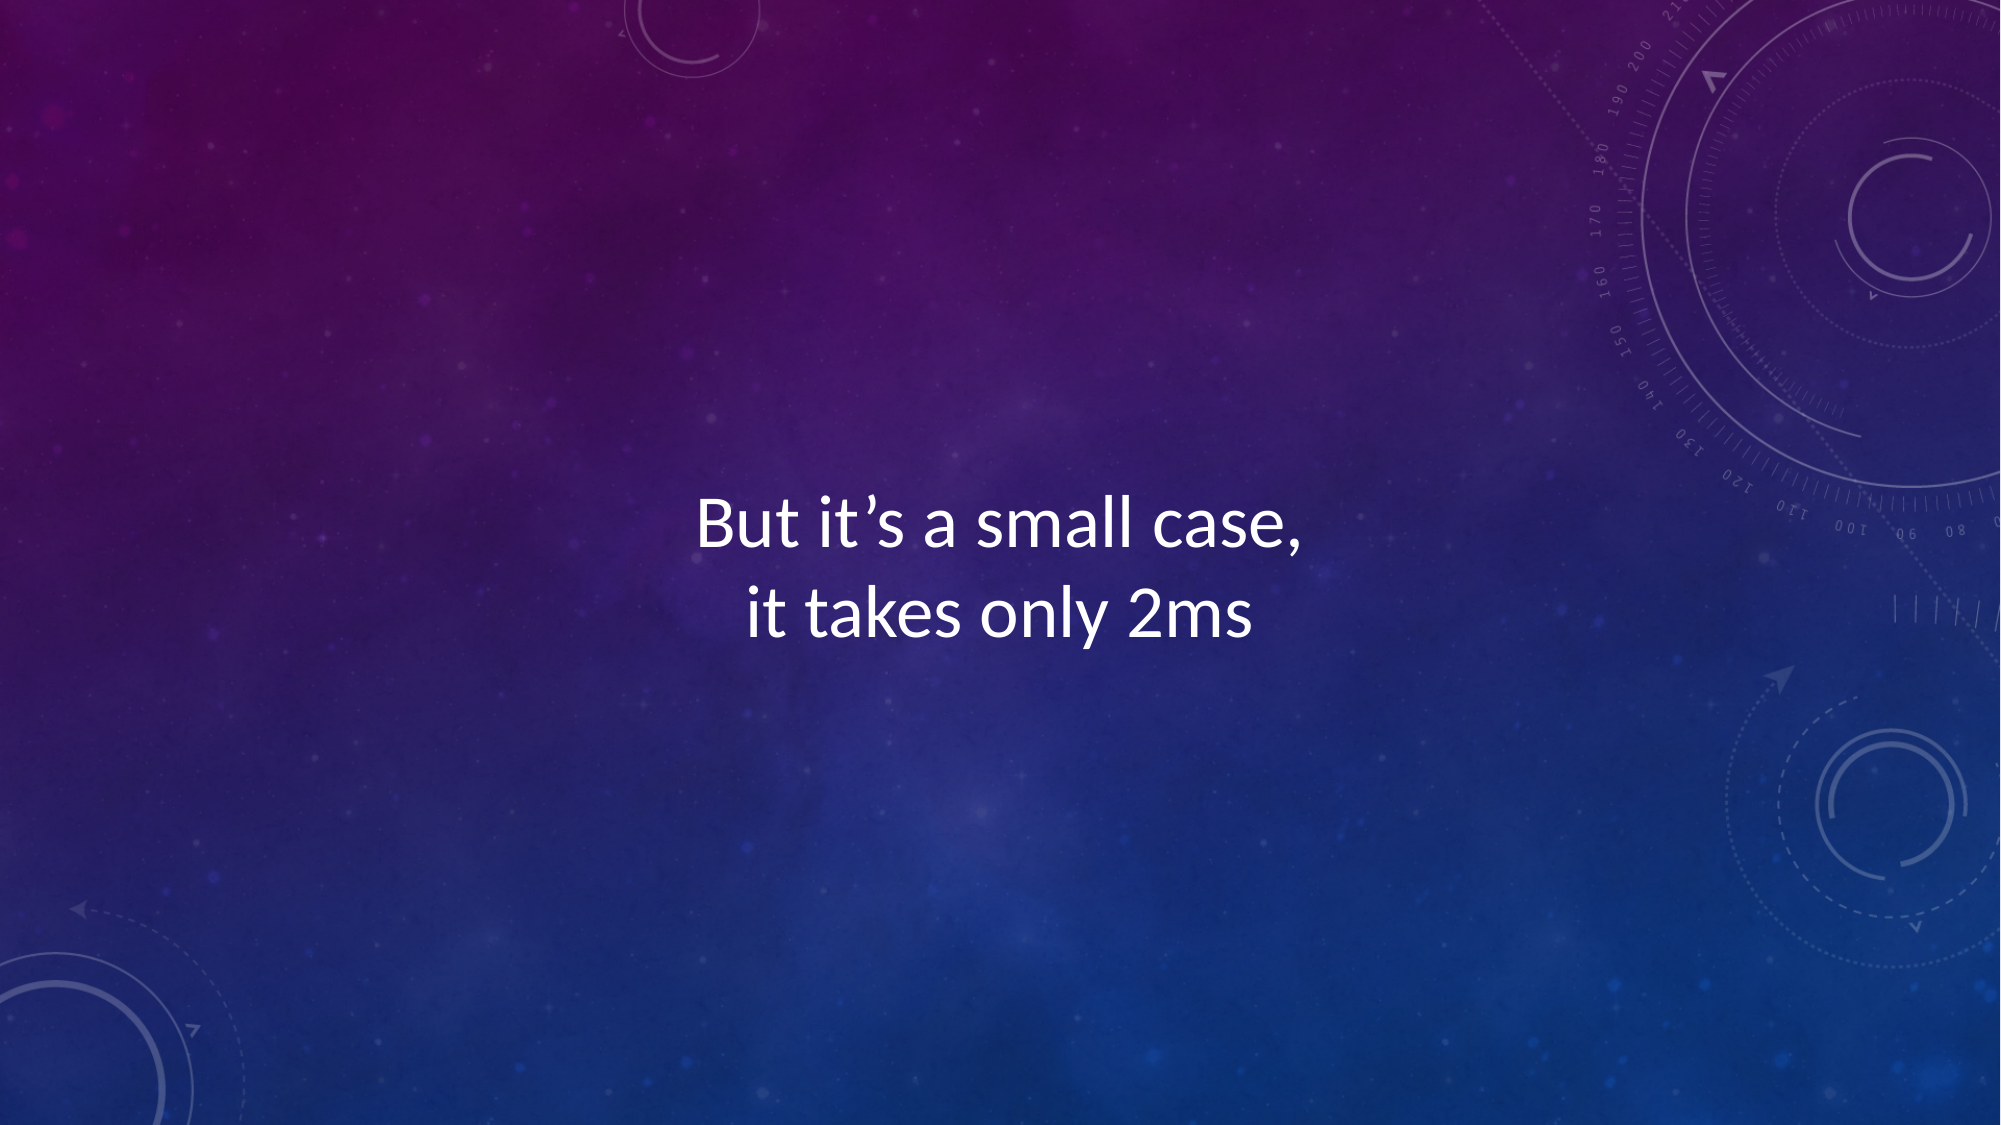

# But it’s a small case, it takes only 2ms